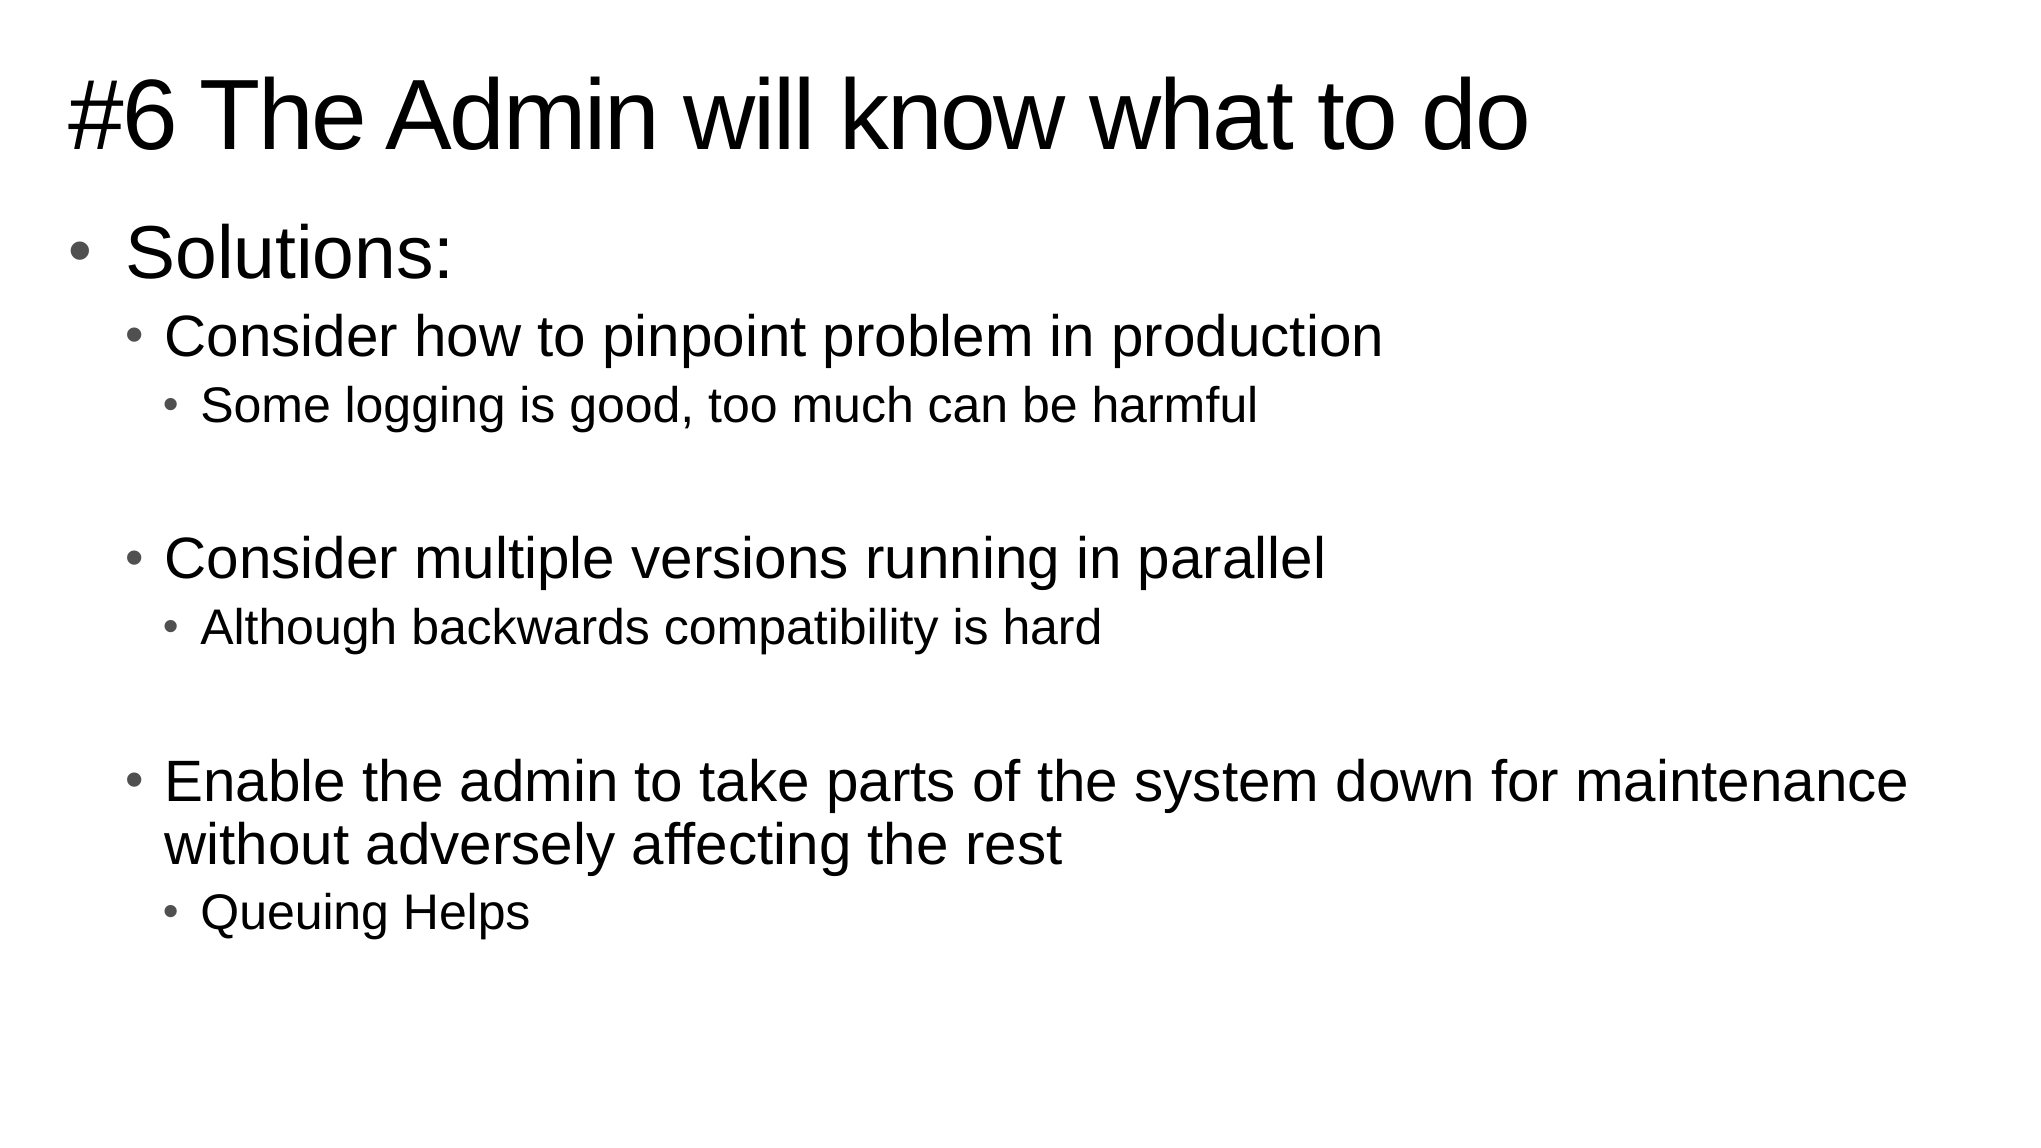

# #6 The Admin will know what to do
Solutions:
Consider how to pinpoint problem in production
Some logging is good, too much can be harmful

Consider multiple versions running in parallel
Although backwards compatibility is hard

Enable the admin to take parts of the system down for maintenance without adversely affecting the rest
Queuing Helps